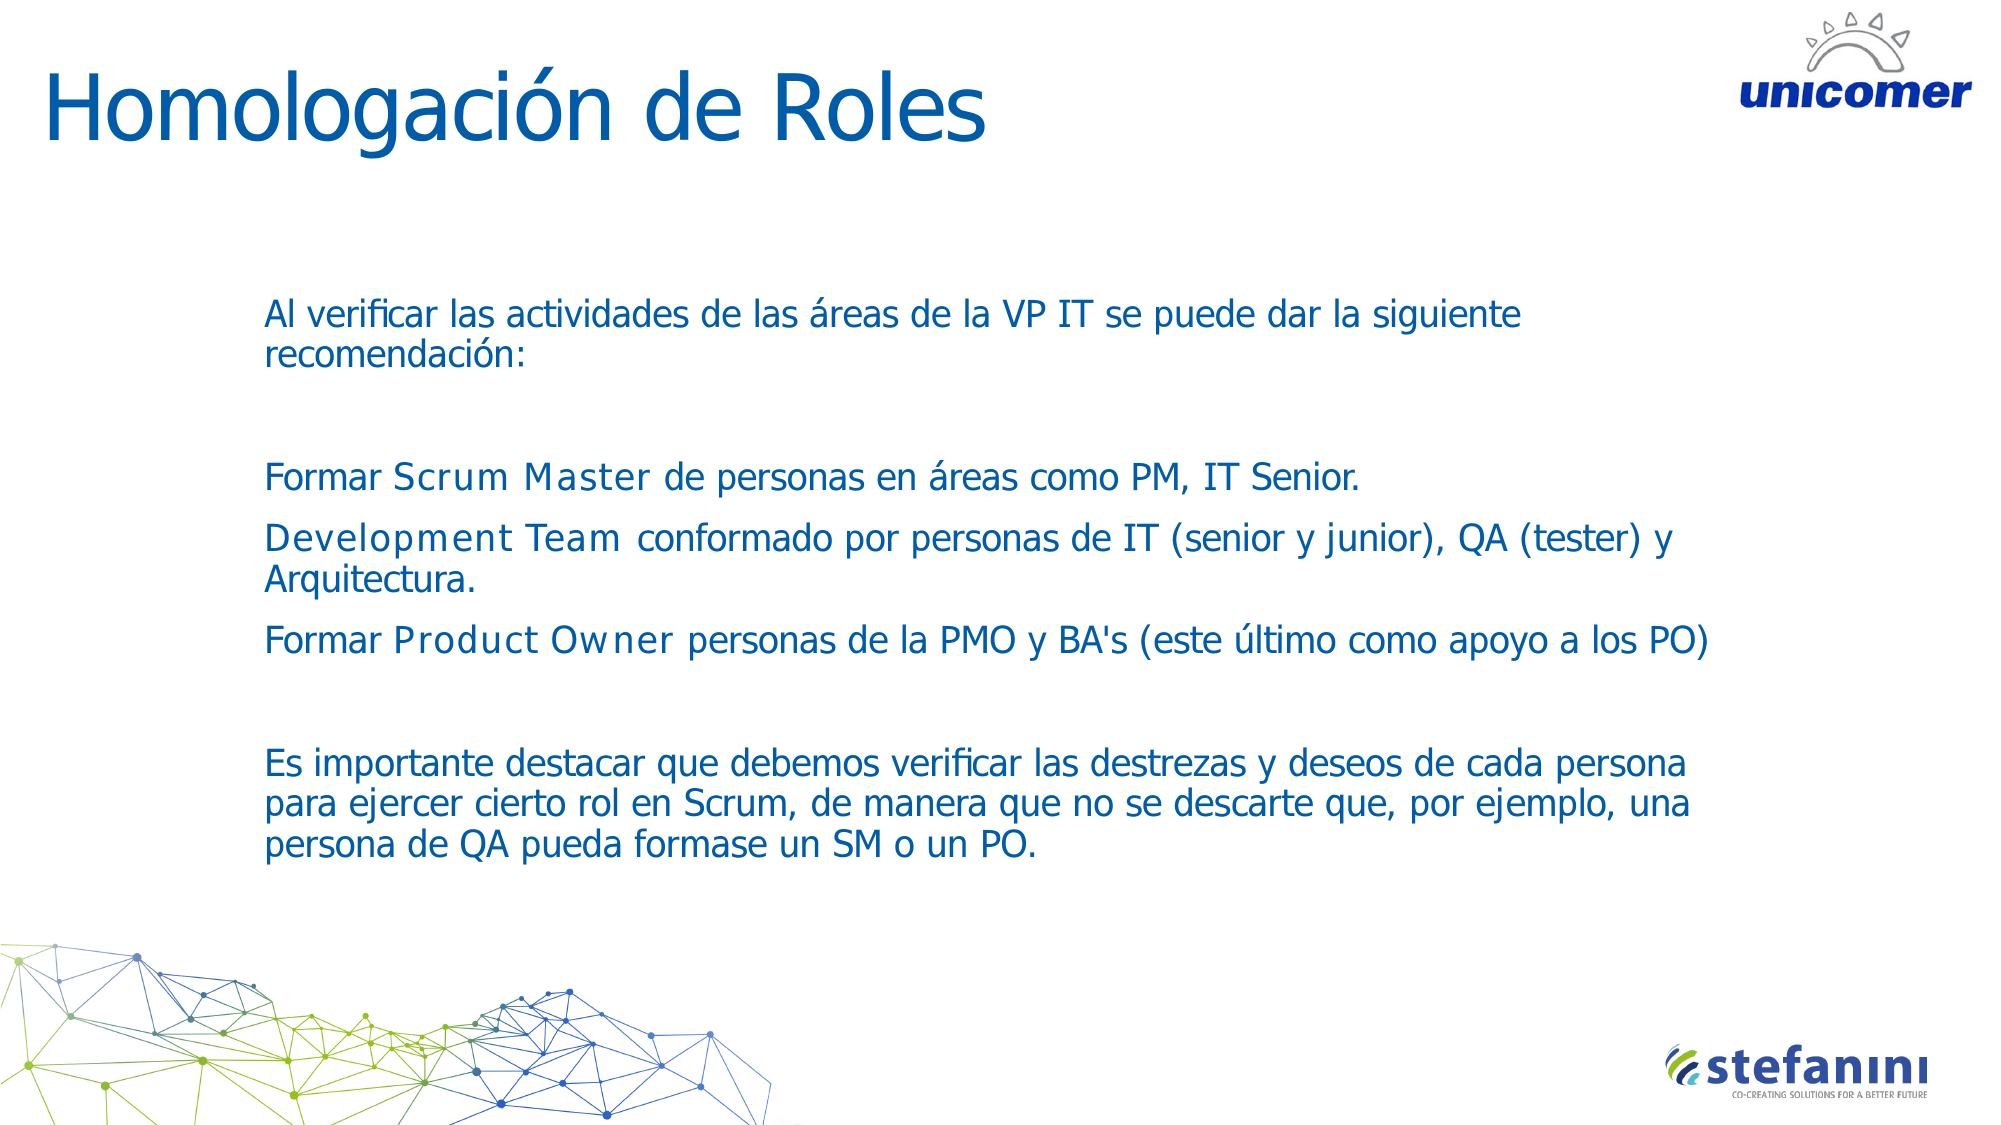

# Homologación de Roles
Al verificar las actividades de las áreas de la VP IT se puede dar la siguiente recomendación:

Formar Scrum Master de personas en áreas como PM, IT Senior.
Development Team conformado por personas de IT (senior y junior), QA (tester) y Arquitectura.
Formar Product Owner personas de la PMO y BA's (este último como apoyo a los PO)

Es importante destacar que debemos verificar las destrezas y deseos de cada persona para ejercer cierto rol en Scrum, de manera que no se descarte que, por ejemplo, una persona de QA pueda formase un SM o un PO.